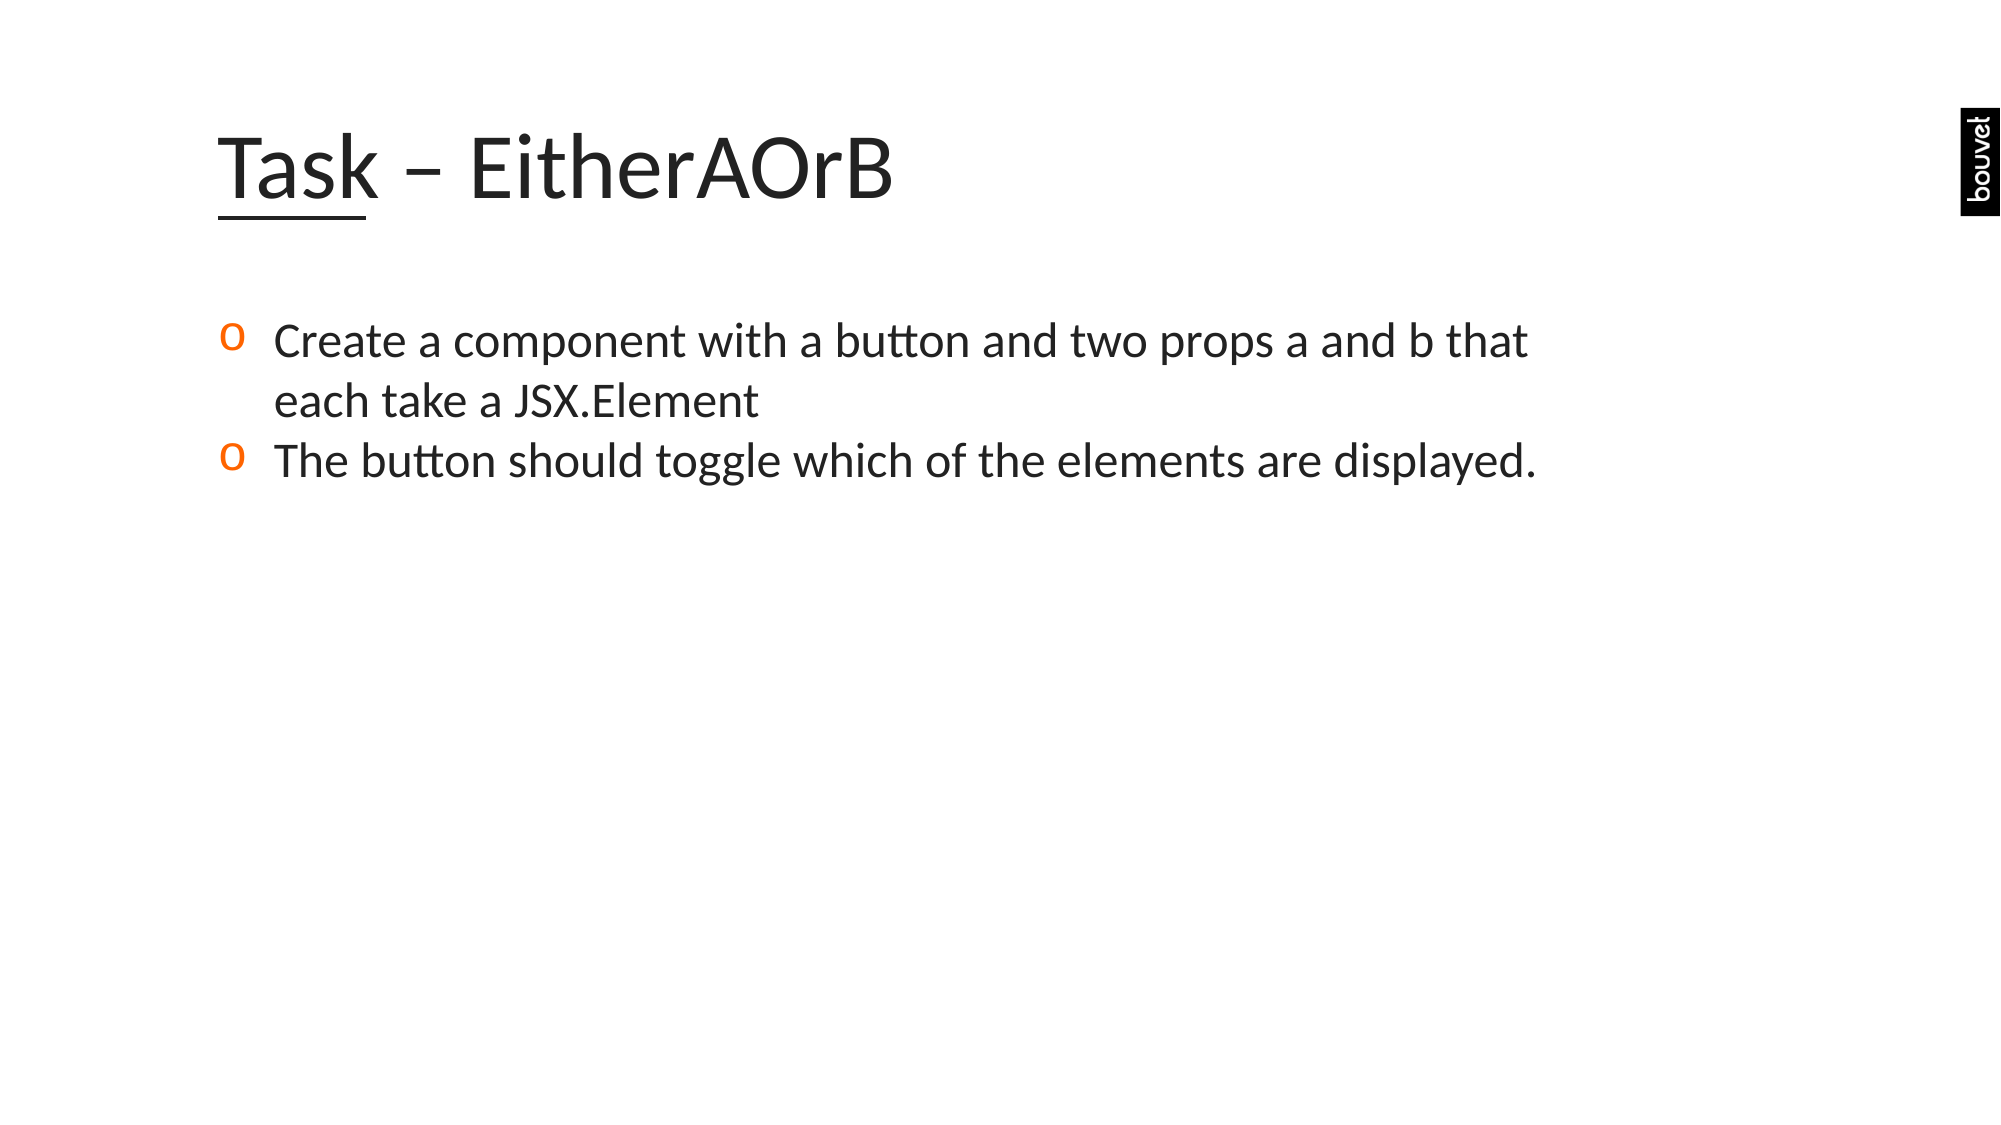

# Task – EitherAOrB
Create a component with a button and two props a and b that each take a JSX.Element
The button should toggle which of the elements are displayed.